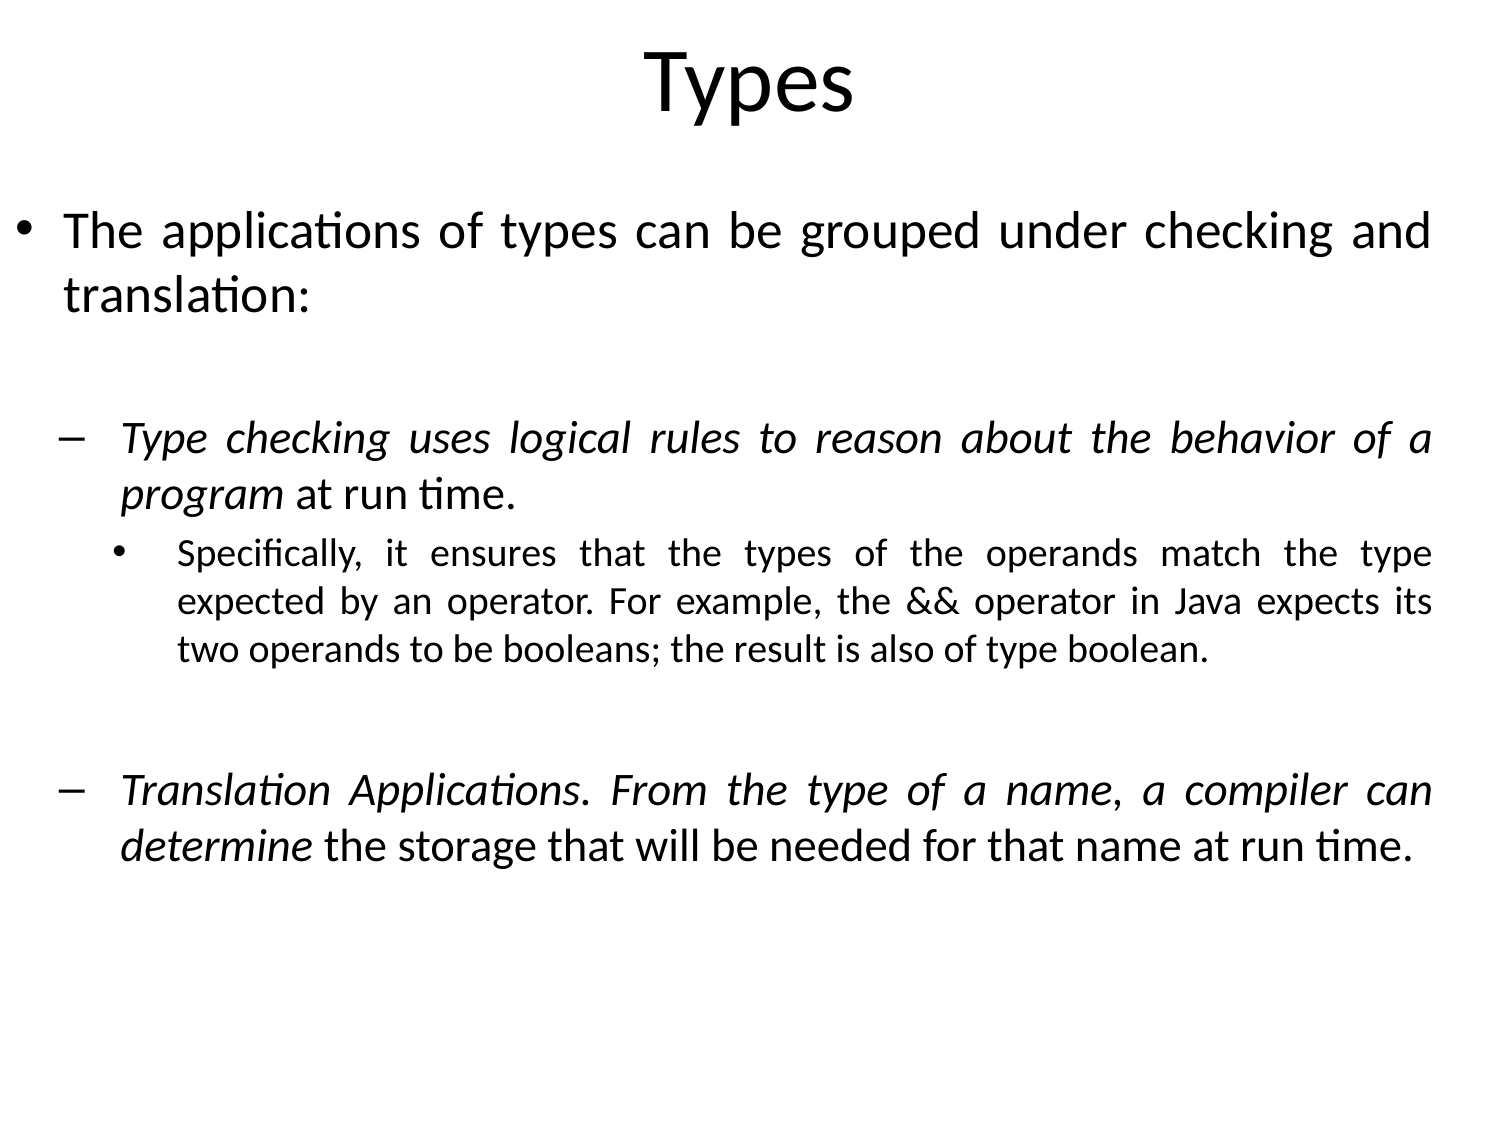

# Types
The applications of types can be grouped under checking and translation:

Type checking uses logical rules to reason about the behavior of a program at run time.
Specifically, it ensures that the types of the operands match the type expected by an operator. For example, the && operator in Java expects its two operands to be booleans; the result is also of type boolean.

Translation Applications. From the type of a name, a compiler can determine the storage that will be needed for that name at run time.